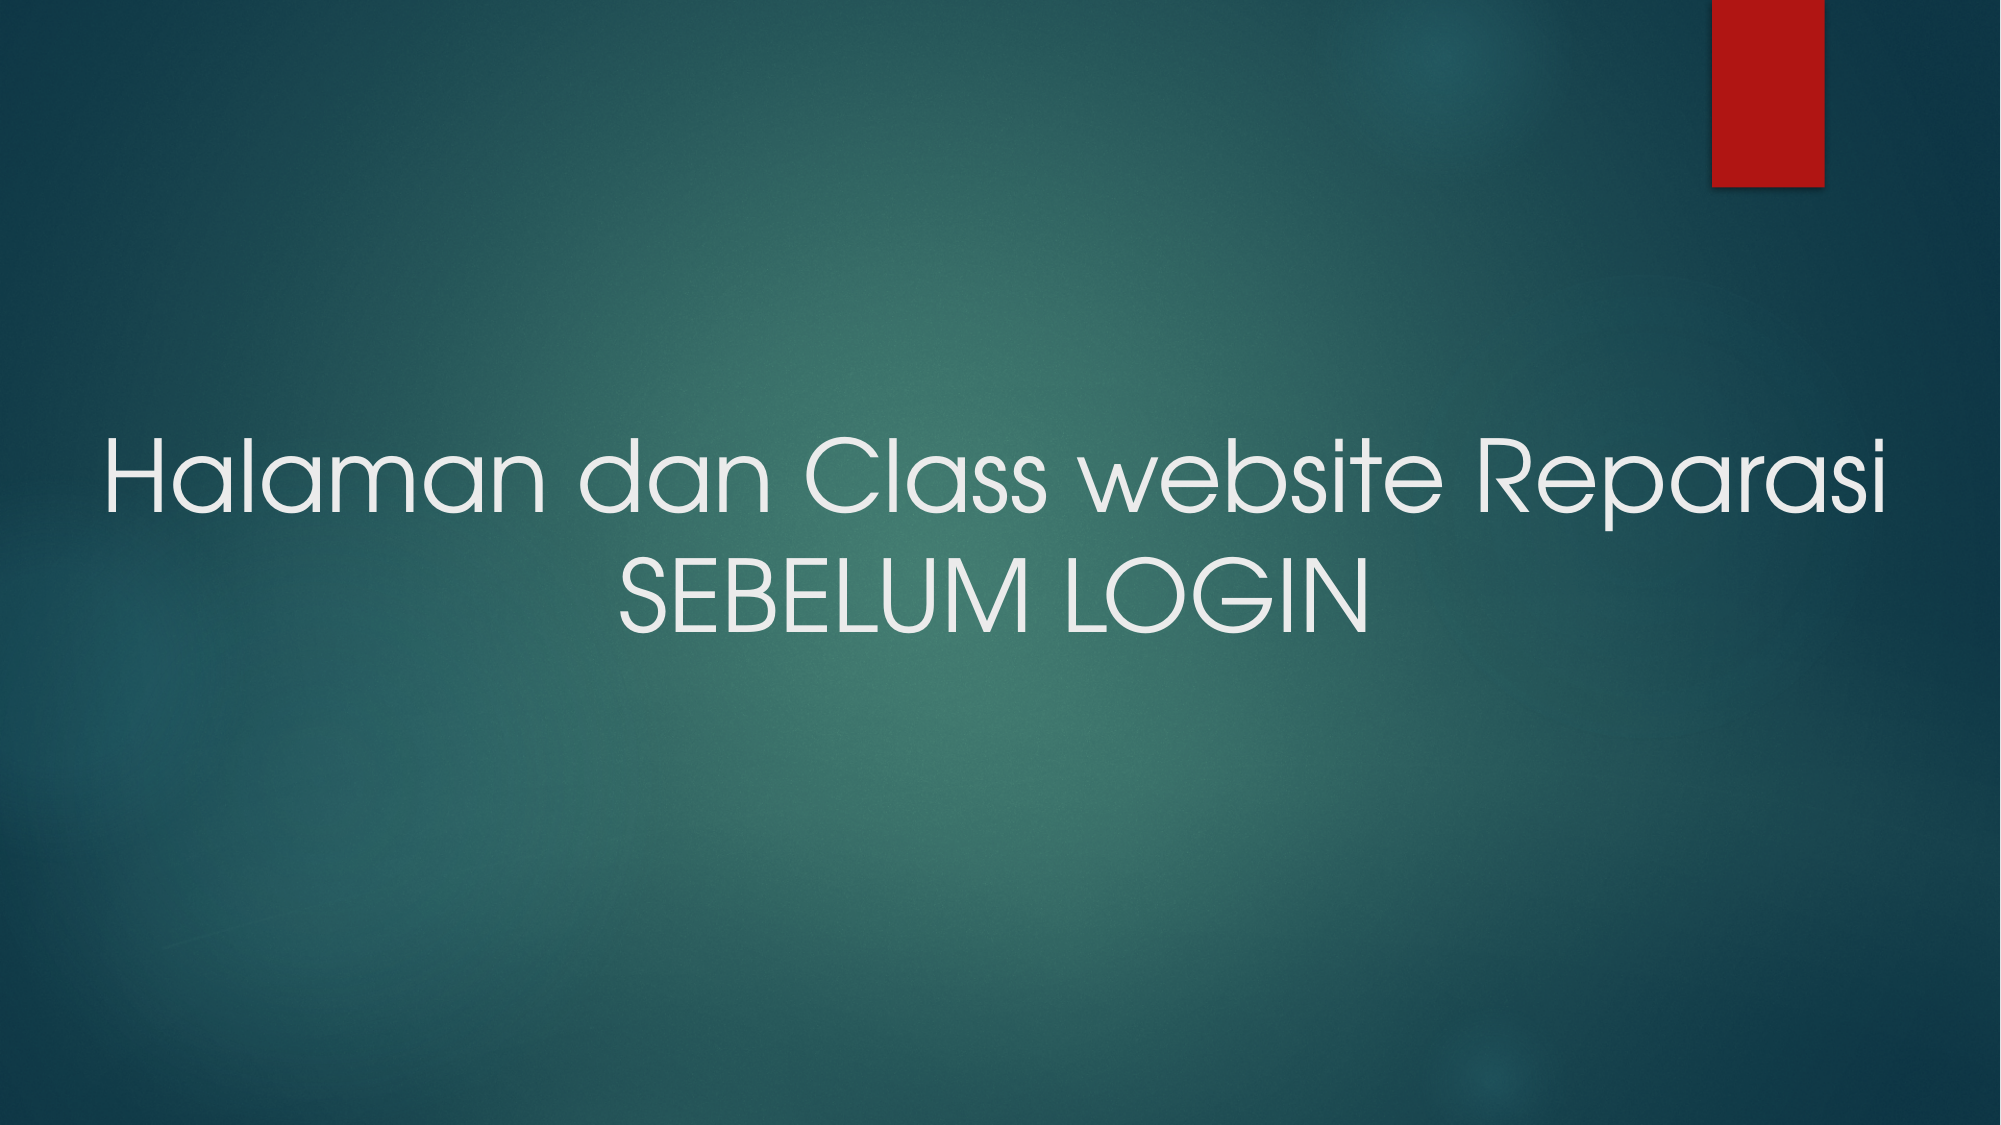

# Halaman dan Class website Reparasi SEBELUM LOGIN